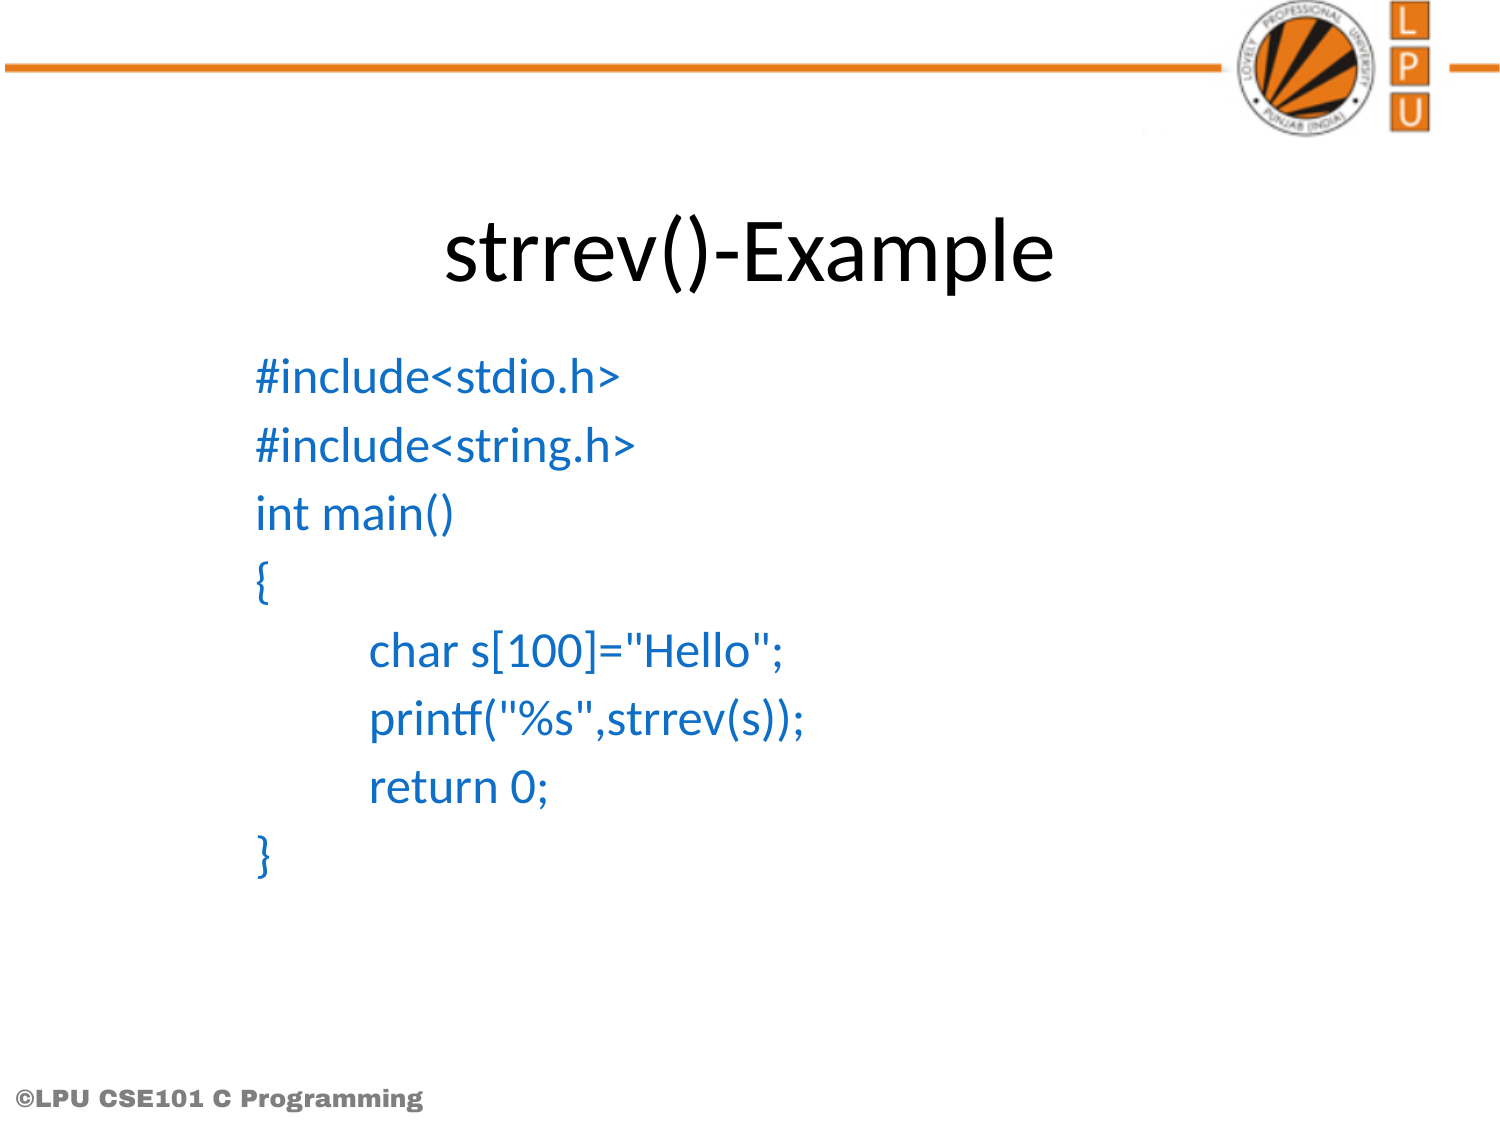

# strrev()-Example
#include<stdio.h>
#include<string.h>
int main()
{
	char s[100]="Hello";
	printf("%s",strrev(s));
	return 0;
}